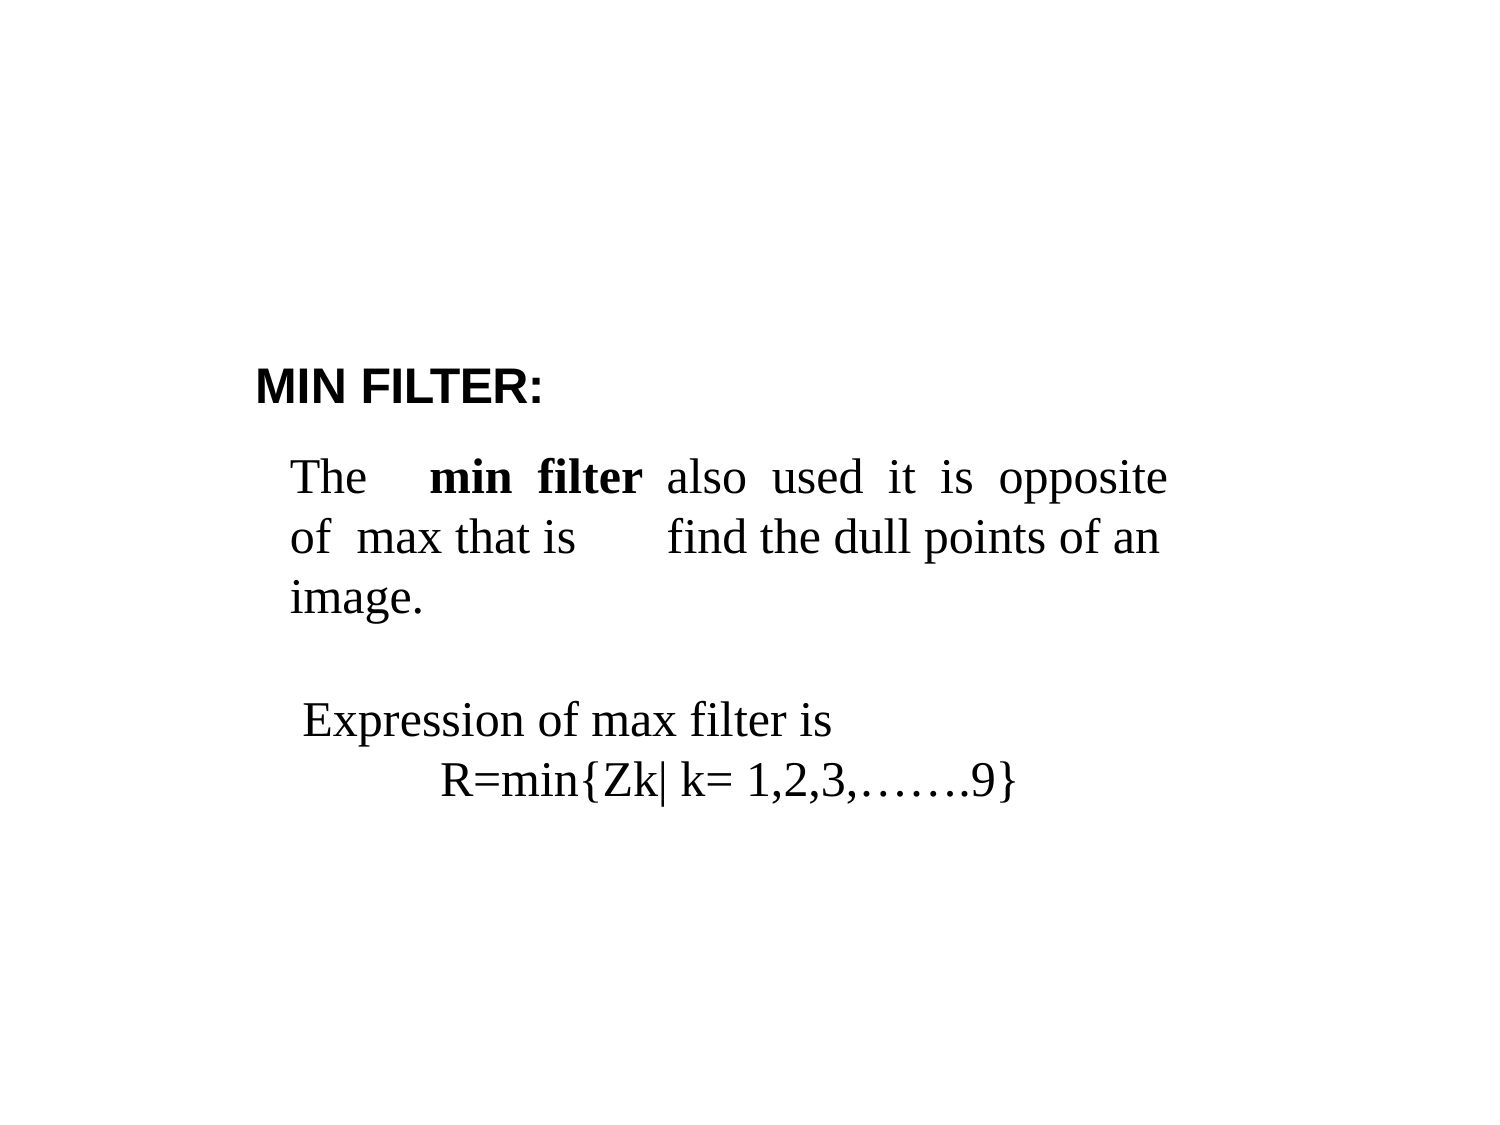

MIN FILTER:
The	min	filter	also	used	it	is	opposite	of  max that is	find the dull points of an image.

Expression of max filter is  R=min{Zk| k= 1,2,3,…….9}